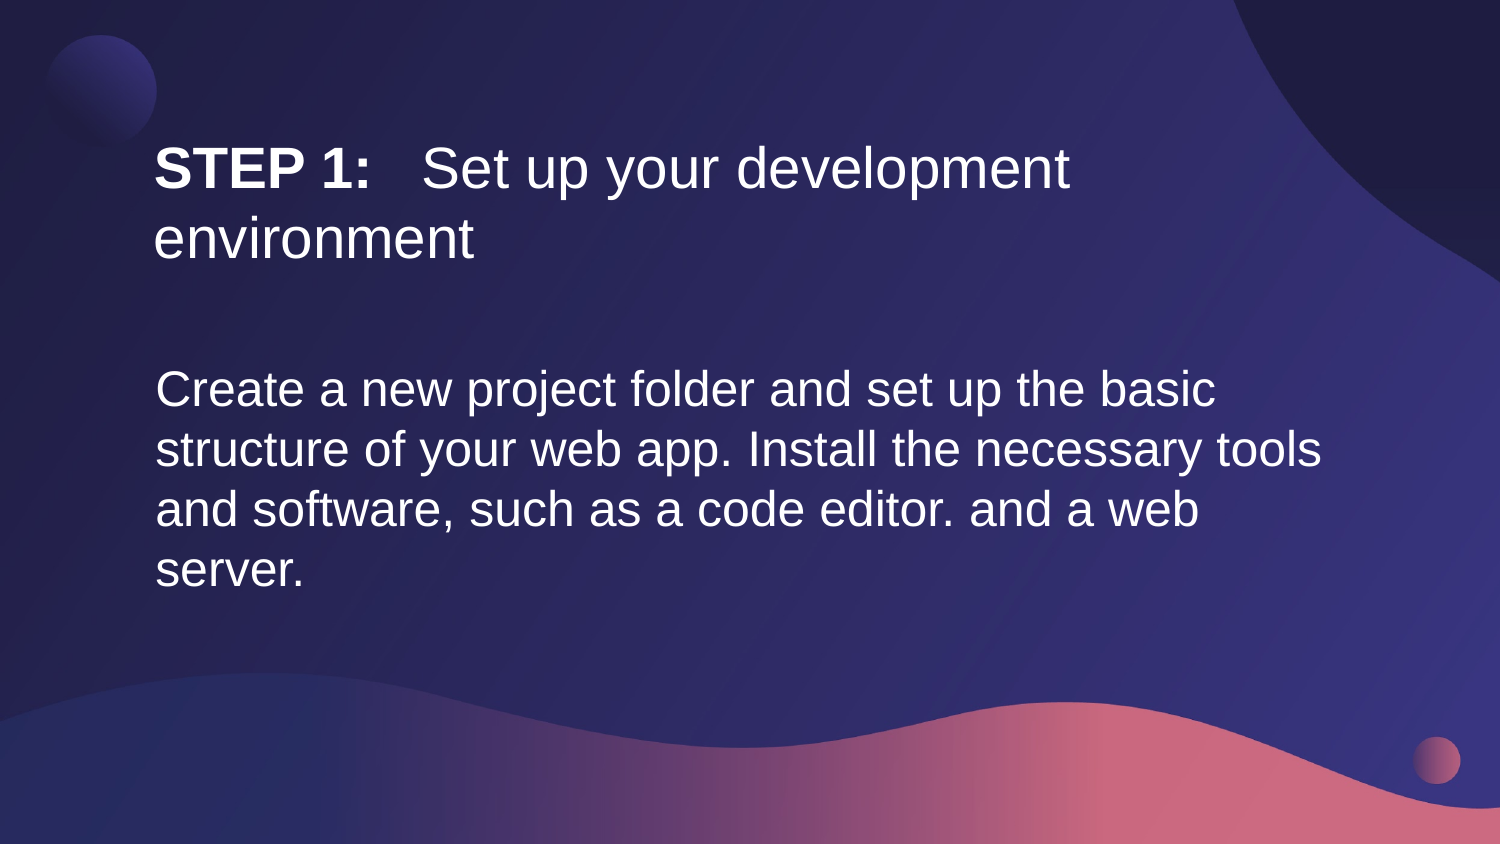

# STEP 1:   Set up your development environment

Create a new project folder and set up the basic structure of your web app. Install the necessary tools and software, such as a code editor. and a web server.